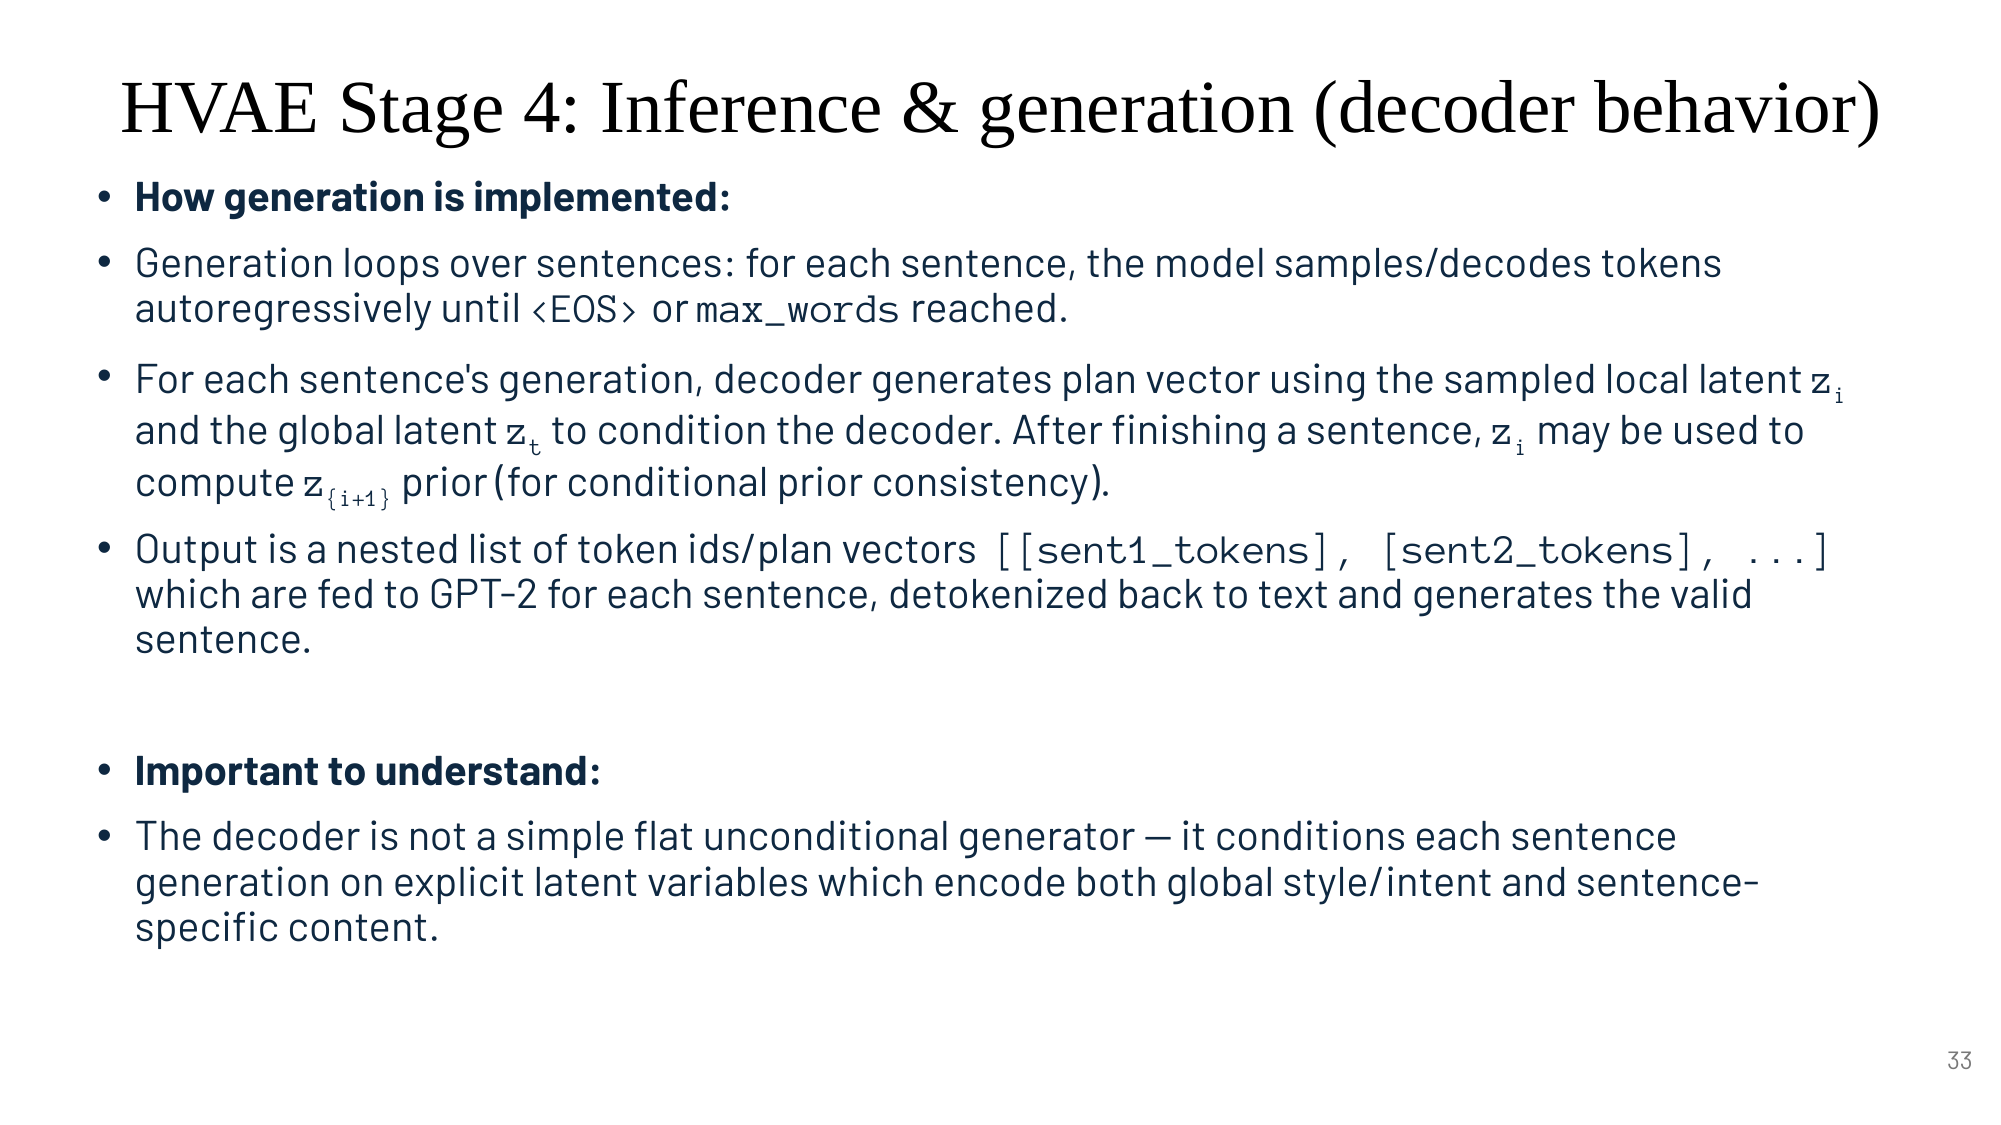

# HVAE Stage 4: Inference & generation (decoder behavior)
How generation is implemented:
Generation loops over sentences: for each sentence, the model samples/decodes tokens autoregressively until <EOS> or max_words reached.
For each sentence's generation, decoder generates plan vector using the sampled local latent zi and the global latent zt to condition the decoder. After finishing a sentence, zi may be used to compute z{i+1} prior (for conditional prior consistency).
Output is a nested list of token ids/plan vectors  [[sent1_tokens], [sent2_tokens], ...] which are fed to GPT-2 for each sentence, detokenized back to text and generates the valid sentence.

Important to understand:
The decoder is not a simple flat unconditional generator — it conditions each sentence generation on explicit latent variables which encode both global style/intent and sentence-specific content.

33